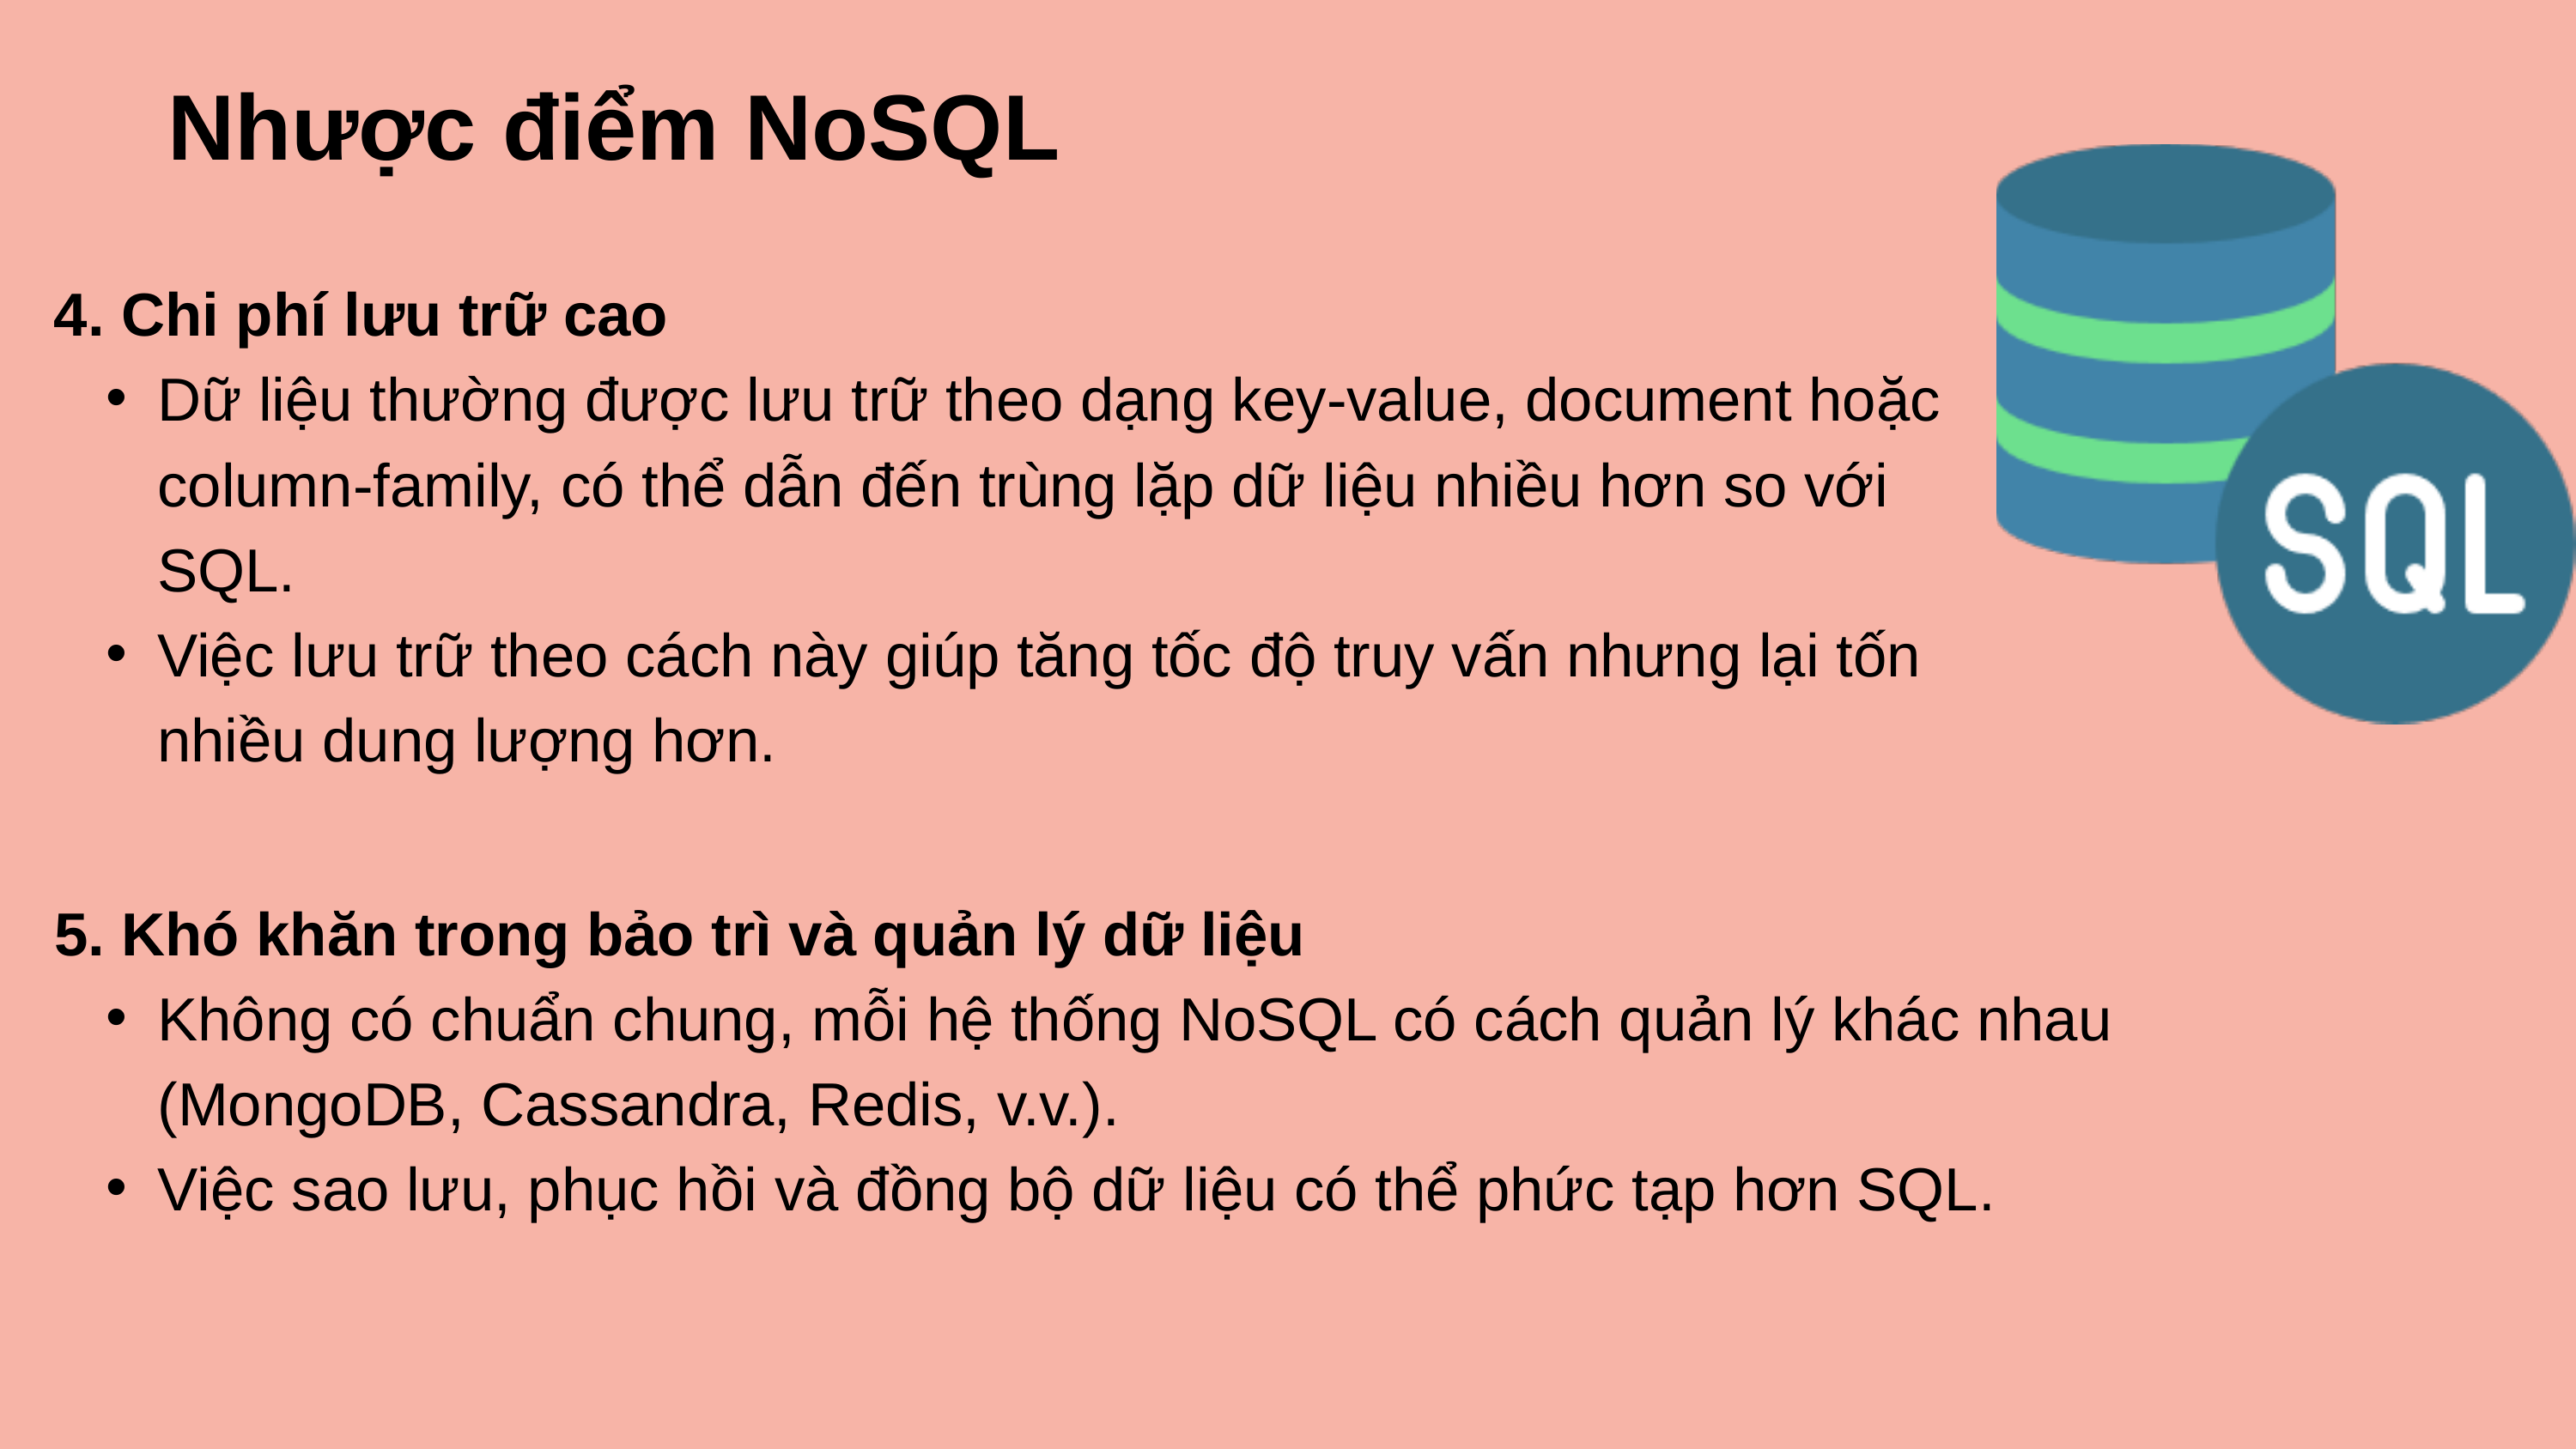

Nhược điểm NoSQL

4. Chi phí lưu trữ cao
Dữ liệu thường được lưu trữ theo dạng key-value, document hoặc column-family, có thể dẫn đến trùng lặp dữ liệu nhiều hơn so với SQL.
Việc lưu trữ theo cách này giúp tăng tốc độ truy vấn nhưng lại tốn nhiều dung lượng hơn.

5. Khó khăn trong bảo trì và quản lý dữ liệu
Không có chuẩn chung, mỗi hệ thống NoSQL có cách quản lý khác nhau (MongoDB, Cassandra, Redis, v.v.).
Việc sao lưu, phục hồi và đồng bộ dữ liệu có thể phức tạp hơn SQL.